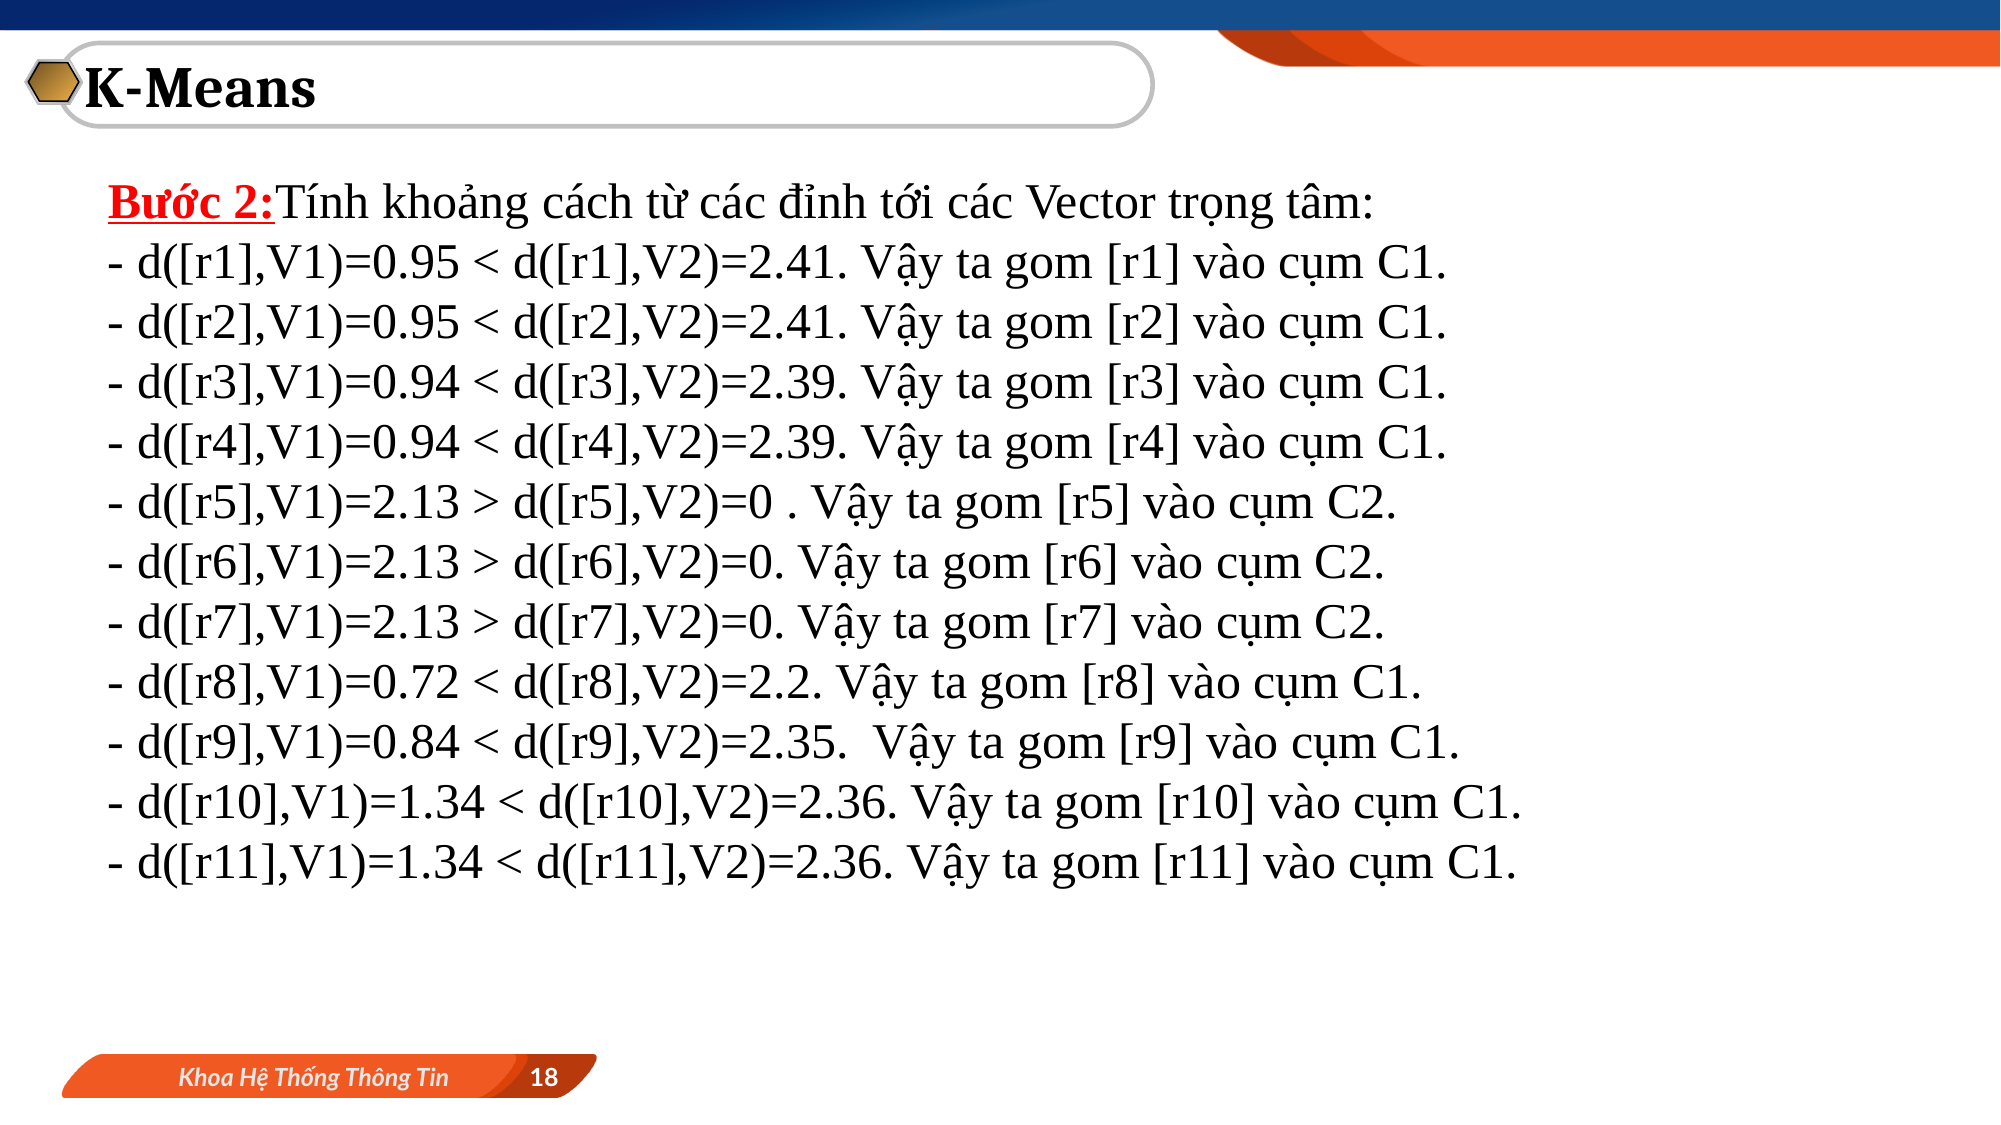

K-Means

Bước 2:Tính khoảng cách từ các đỉnh tới các Vector trọng tâm:
- d([r1],V1)=0.95 < d([r1],V2)=2.41. Vậy ta gom [r1] vào cụm C1.
- d([r2],V1)=0.95 < d([r2],V2)=2.41. Vậy ta gom [r2] vào cụm C1.
- d([r3],V1)=0.94 < d([r3],V2)=2.39. Vậy ta gom [r3] vào cụm C1.
- d([r4],V1)=0.94 < d([r4],V2)=2.39. Vậy ta gom [r4] vào cụm C1.
- d([r5],V1)=2.13 > d([r5],V2)=0 . Vậy ta gom [r5] vào cụm C2.
- d([r6],V1)=2.13 > d([r6],V2)=0. Vậy ta gom [r6] vào cụm C2.
- d([r7],V1)=2.13 > d([r7],V2)=0. Vậy ta gom [r7] vào cụm C2.
- d([r8],V1)=0.72 < d([r8],V2)=2.2. Vậy ta gom [r8] vào cụm C1.
- d([r9],V1)=0.84 < d([r9],V2)=2.35.  Vậy ta gom [r9] vào cụm C1.
- d([r10],V1)=1.34 < d([r10],V2)=2.36. Vậy ta gom [r10] vào cụm C1.
- d([r11],V1)=1.34 < d([r11],V2)=2.36. Vậy ta gom [r11] vào cụm C1.
18
Khoa Hệ Thống Thông Tin